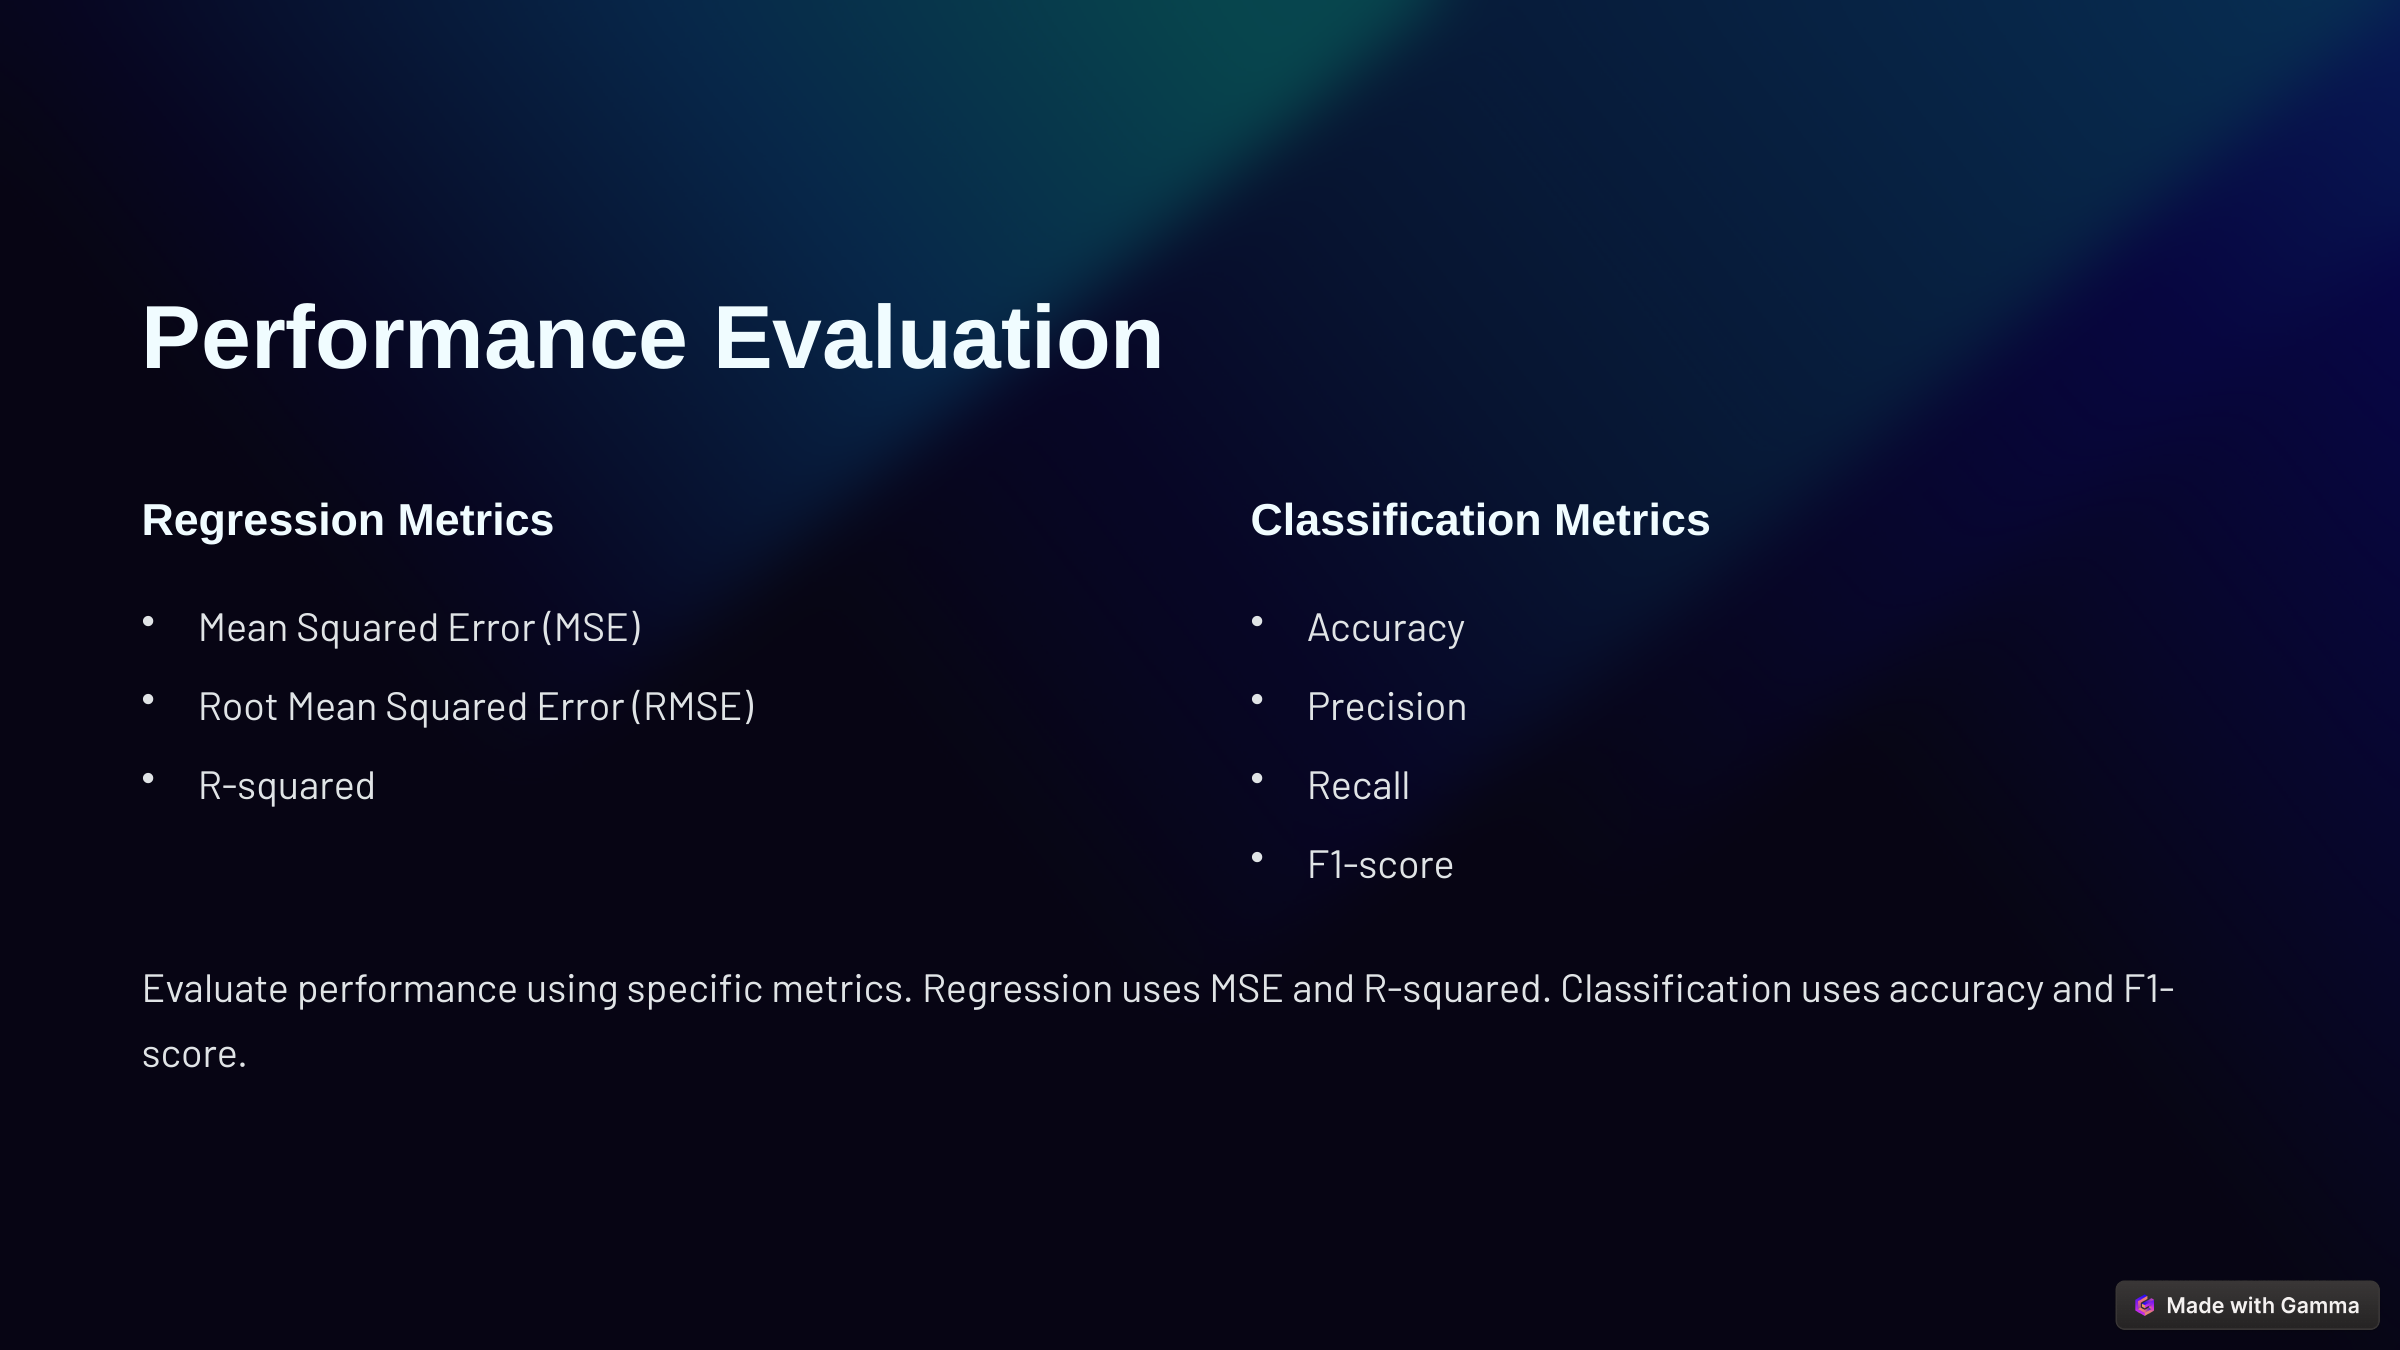

Performance Evaluation
Regression Metrics
Classification Metrics
Mean Squared Error (MSE)
Accuracy
Root Mean Squared Error (RMSE)
Precision
R-squared
Recall
F1-score
Evaluate performance using specific metrics. Regression uses MSE and R-squared. Classification uses accuracy and F1-score.